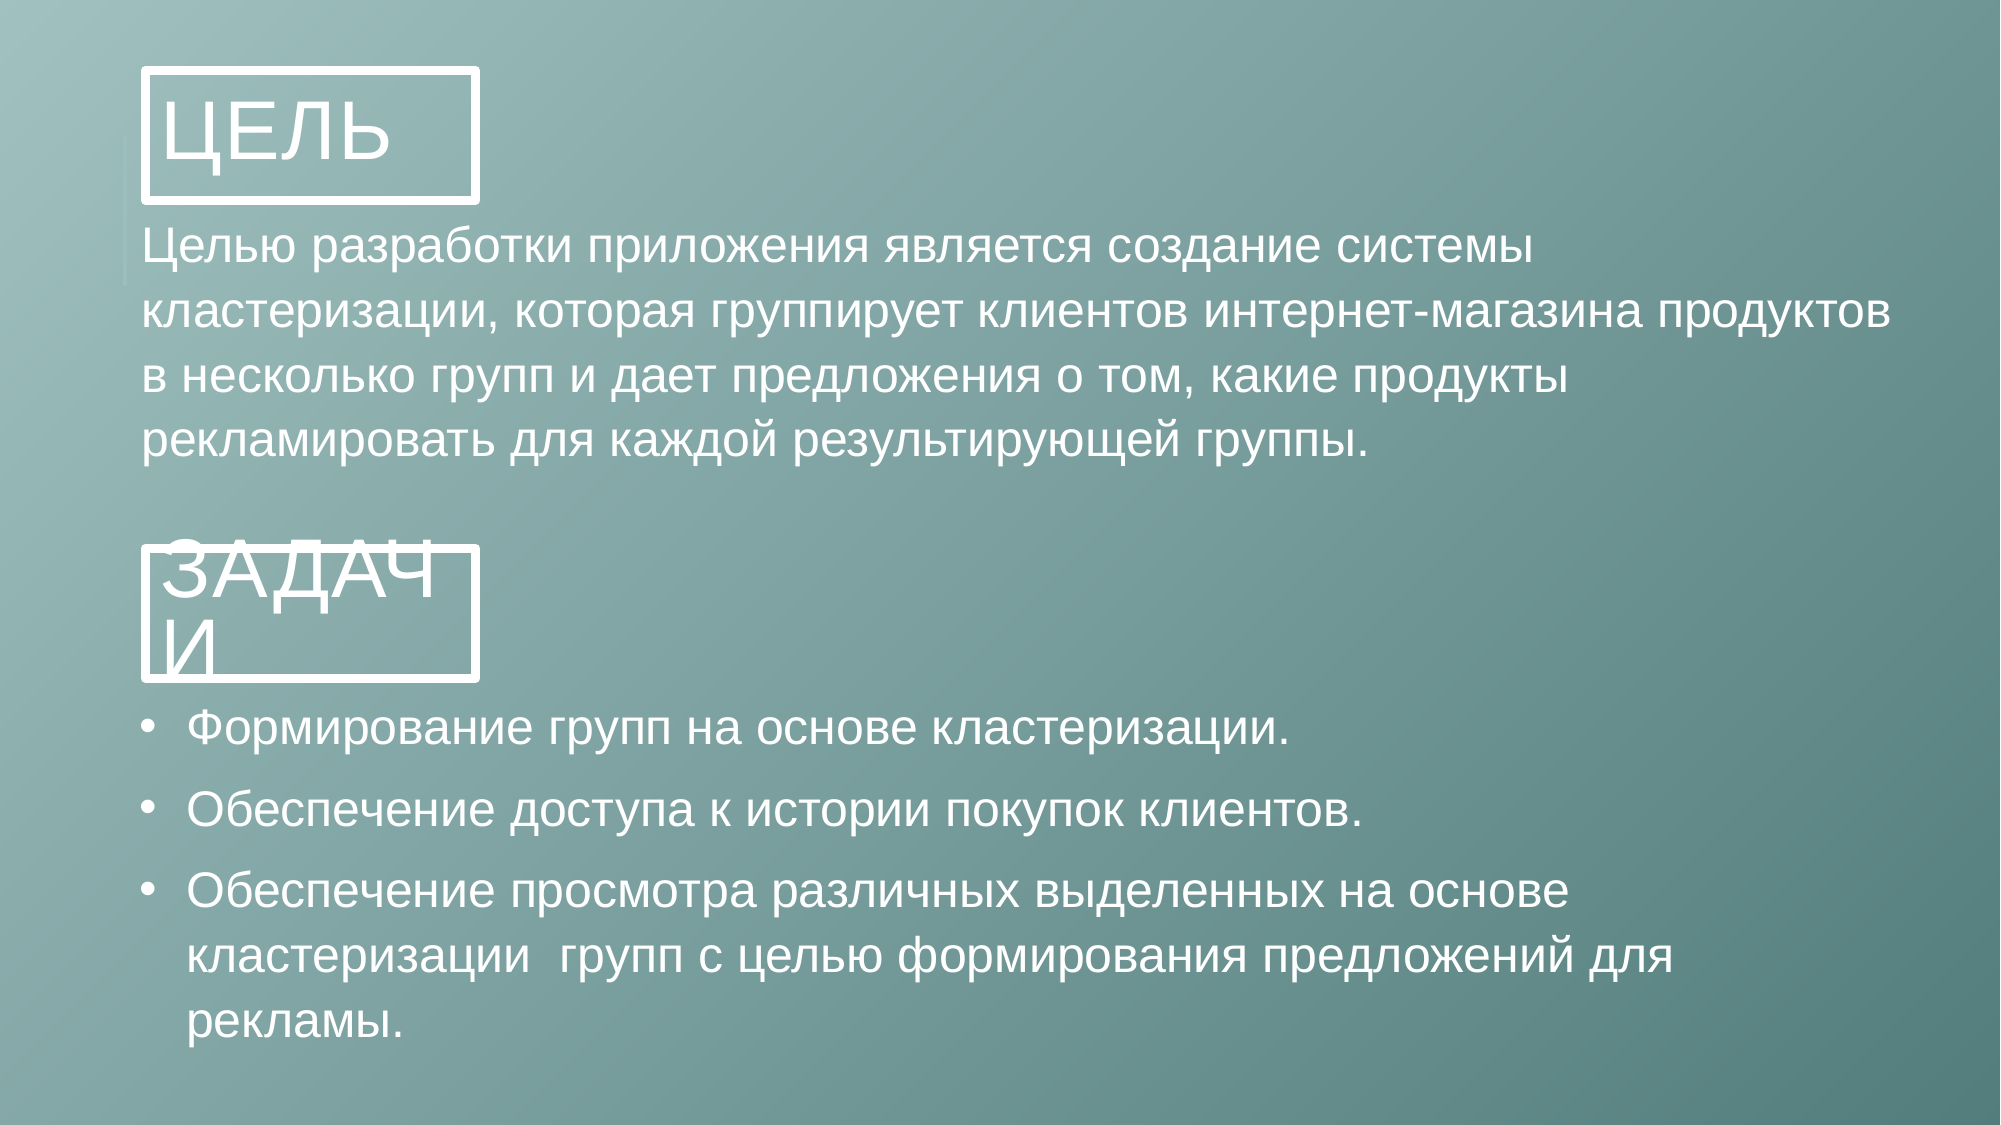

# Цель
Целью разработки приложения является создание системы кластеризации, которая группирует клиентов интернет-магазина продуктов в несколько групп и дает предложения о том, какие продукты рекламировать для каждой результирующей группы.

ЗАДАЧИ
Формирование групп на основе кластеризации.
Обеспечение доступа к истории покупок клиентов.
Обеспечение просмотра различных выделенных на основе кластеризации  групп с целью формирования предложений для рекламы.